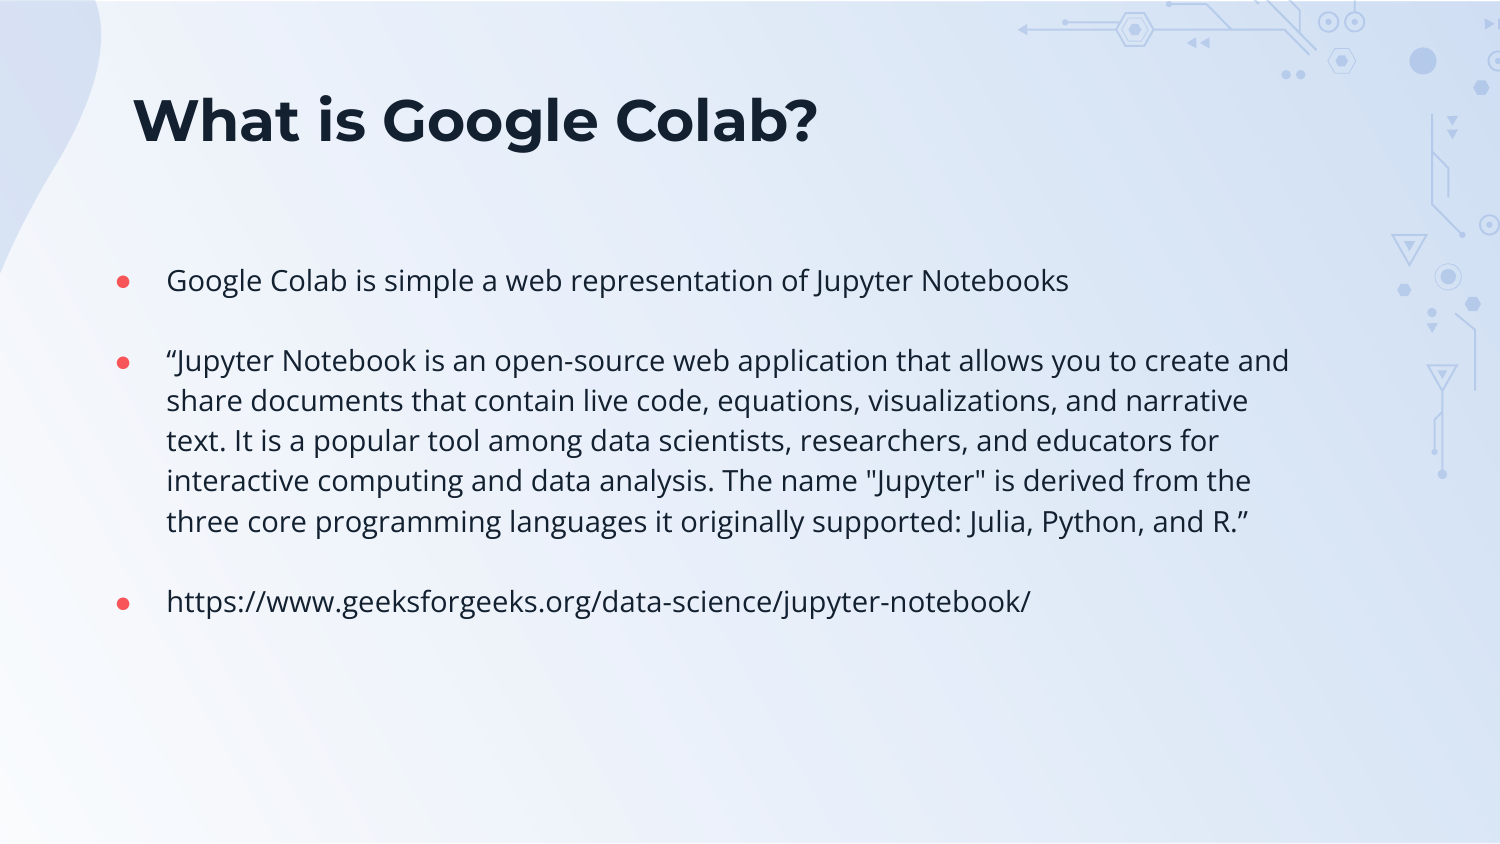

# What is Google Colab?
Google Colab is simple a web representation of Jupyter Notebooks

“Jupyter Notebook is an open-source web application that allows you to create and share documents that contain live code, equations, visualizations, and narrative text. It is a popular tool among data scientists, researchers, and educators for interactive computing and data analysis. The name "Jupyter" is derived from the three core programming languages it originally supported: Julia, Python, and R.”

https://www.geeksforgeeks.org/data-science/jupyter-notebook/